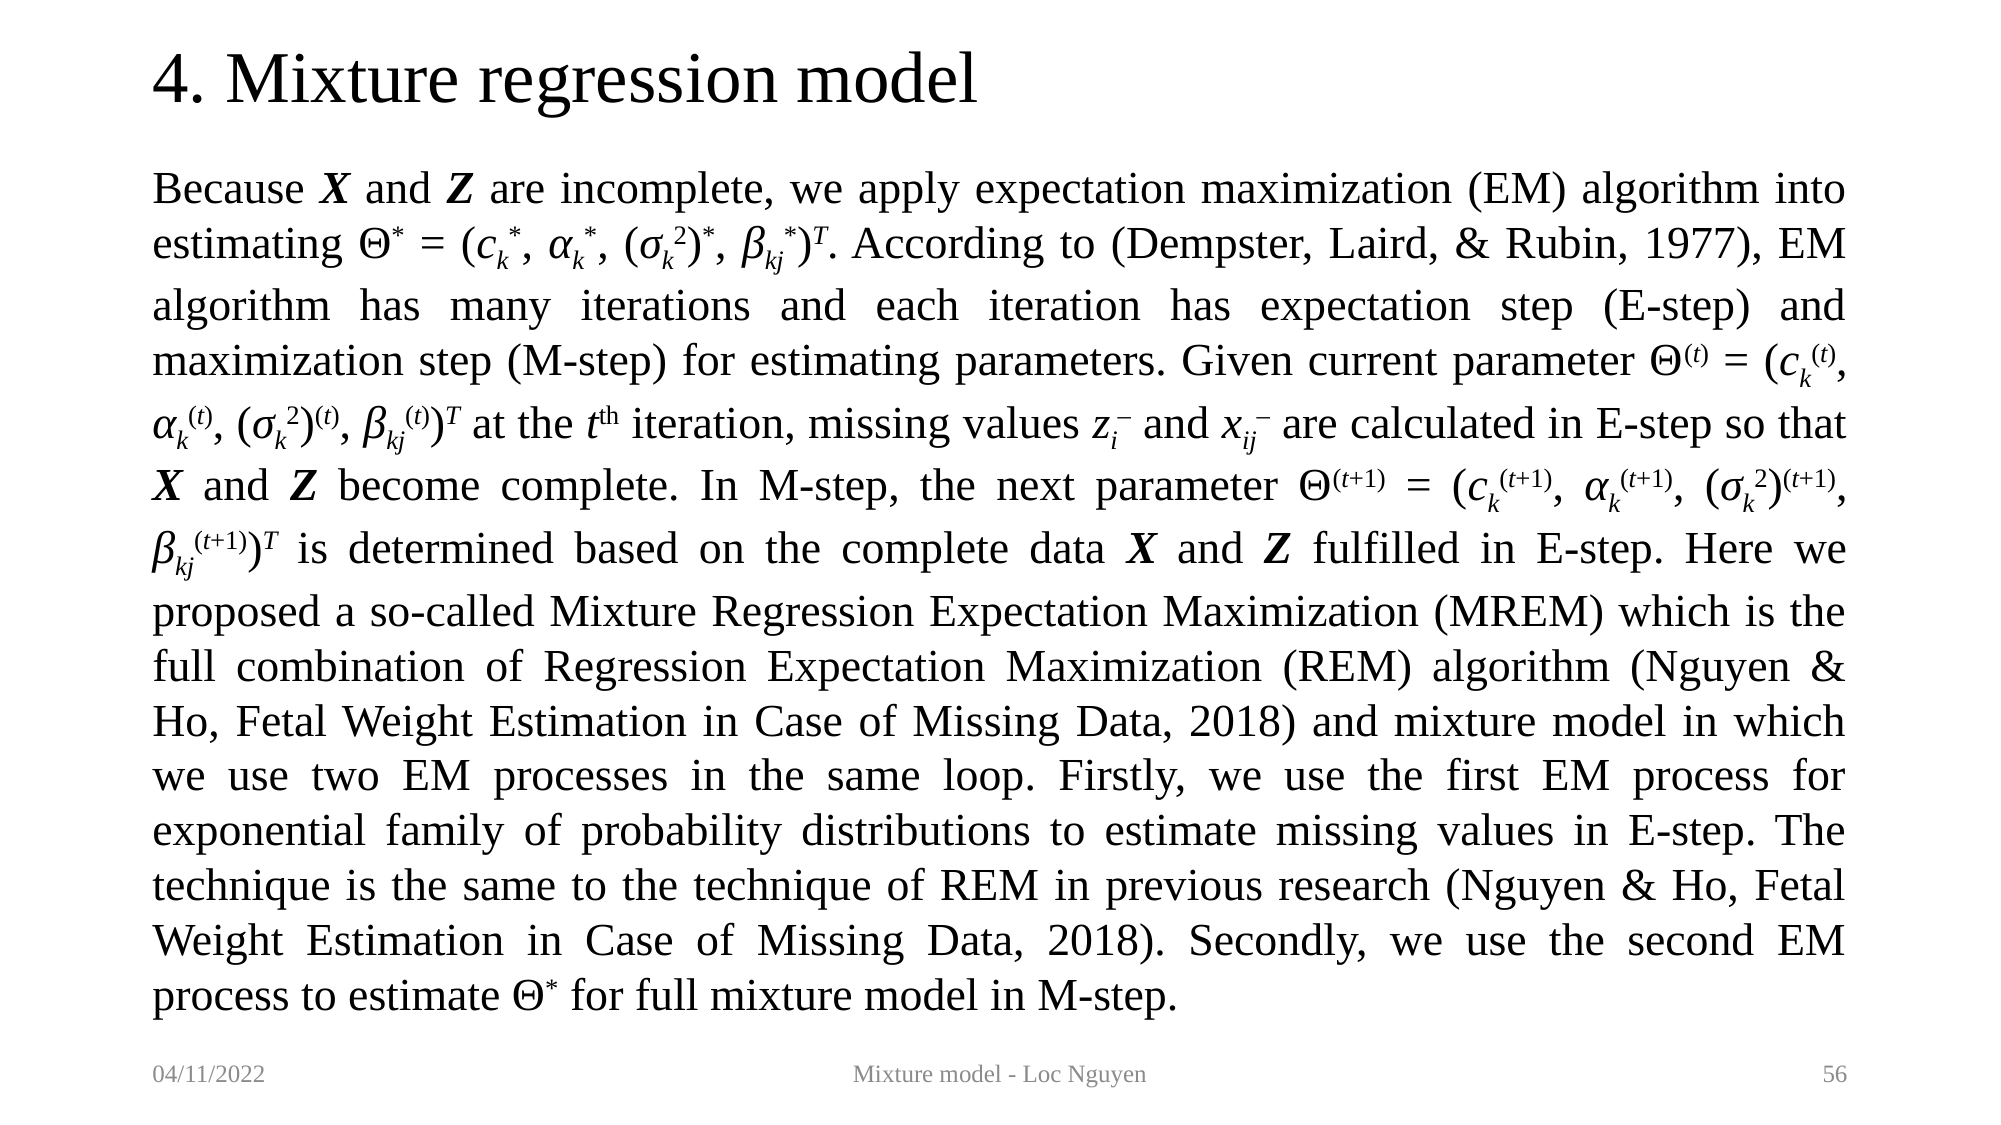

# 4. Mixture regression model
Because X and Z are incomplete, we apply expectation maximization (EM) algorithm into estimating Θ* = (ck*, αk*, (σk2)*, βkj*)T. According to (Dempster, Laird, & Rubin, 1977), EM algorithm has many iterations and each iteration has expectation step (E-step) and maximization step (M-step) for estimating parameters. Given current parameter Θ(t) = (ck(t), αk(t), (σk2)(t), βkj(t))T at the tth iteration, missing values zi– and xij– are calculated in E-step so that X and Z become complete. In M-step, the next parameter Θ(t+1) = (ck(t+1), αk(t+1), (σk2)(t+1), βkj(t+1))T is determined based on the complete data X and Z fulfilled in E-step. Here we proposed a so-called Mixture Regression Expectation Maximization (MREM) which is the full combination of Regression Expectation Maximization (REM) algorithm (Nguyen & Ho, Fetal Weight Estimation in Case of Missing Data, 2018) and mixture model in which we use two EM processes in the same loop. Firstly, we use the first EM process for exponential family of probability distributions to estimate missing values in E-step. The technique is the same to the technique of REM in previous research (Nguyen & Ho, Fetal Weight Estimation in Case of Missing Data, 2018). Secondly, we use the second EM process to estimate Θ* for full mixture model in M-step.
04/11/2022
Mixture model - Loc Nguyen
56